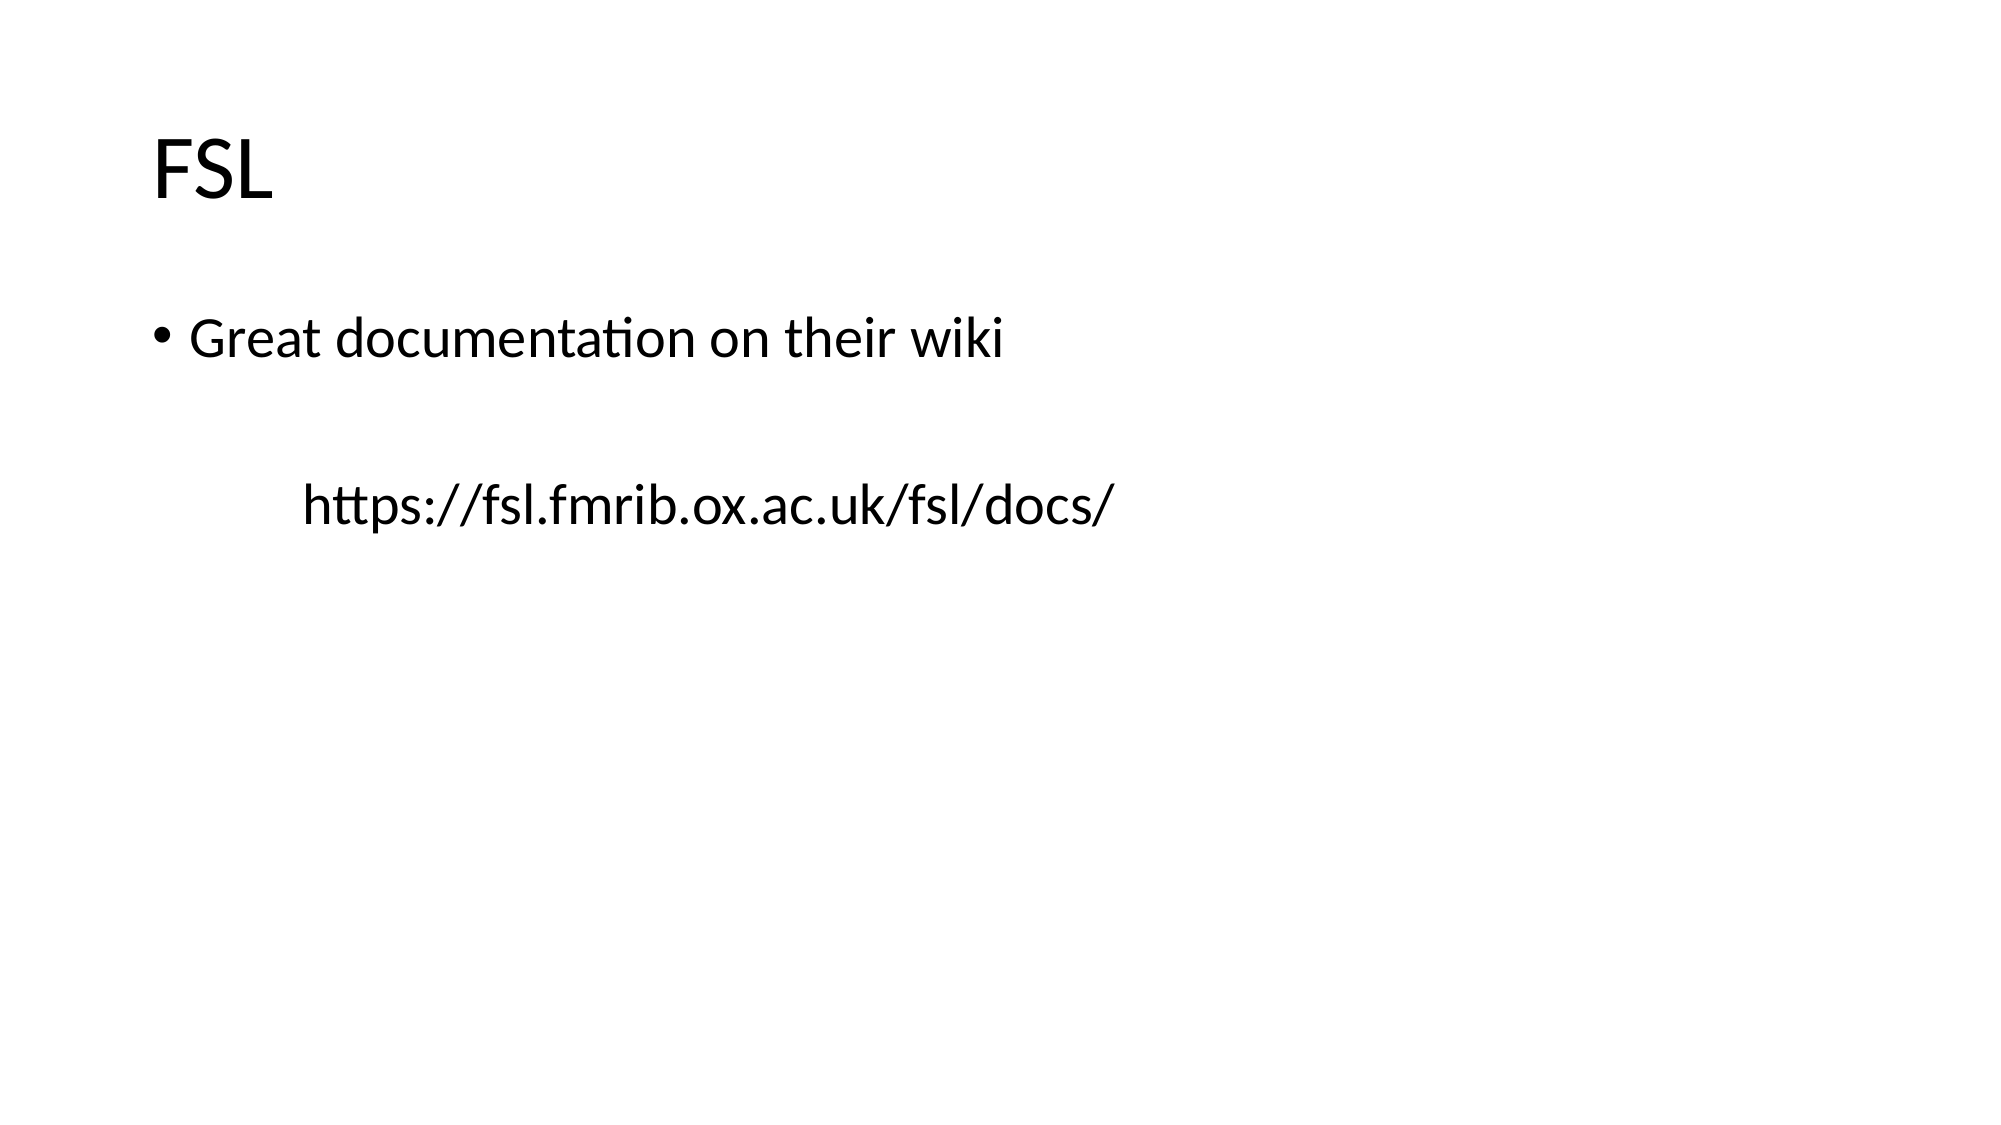

# FSL
Great documentation on their wiki

	https://fsl.fmrib.ox.ac.uk/fsl/docs/